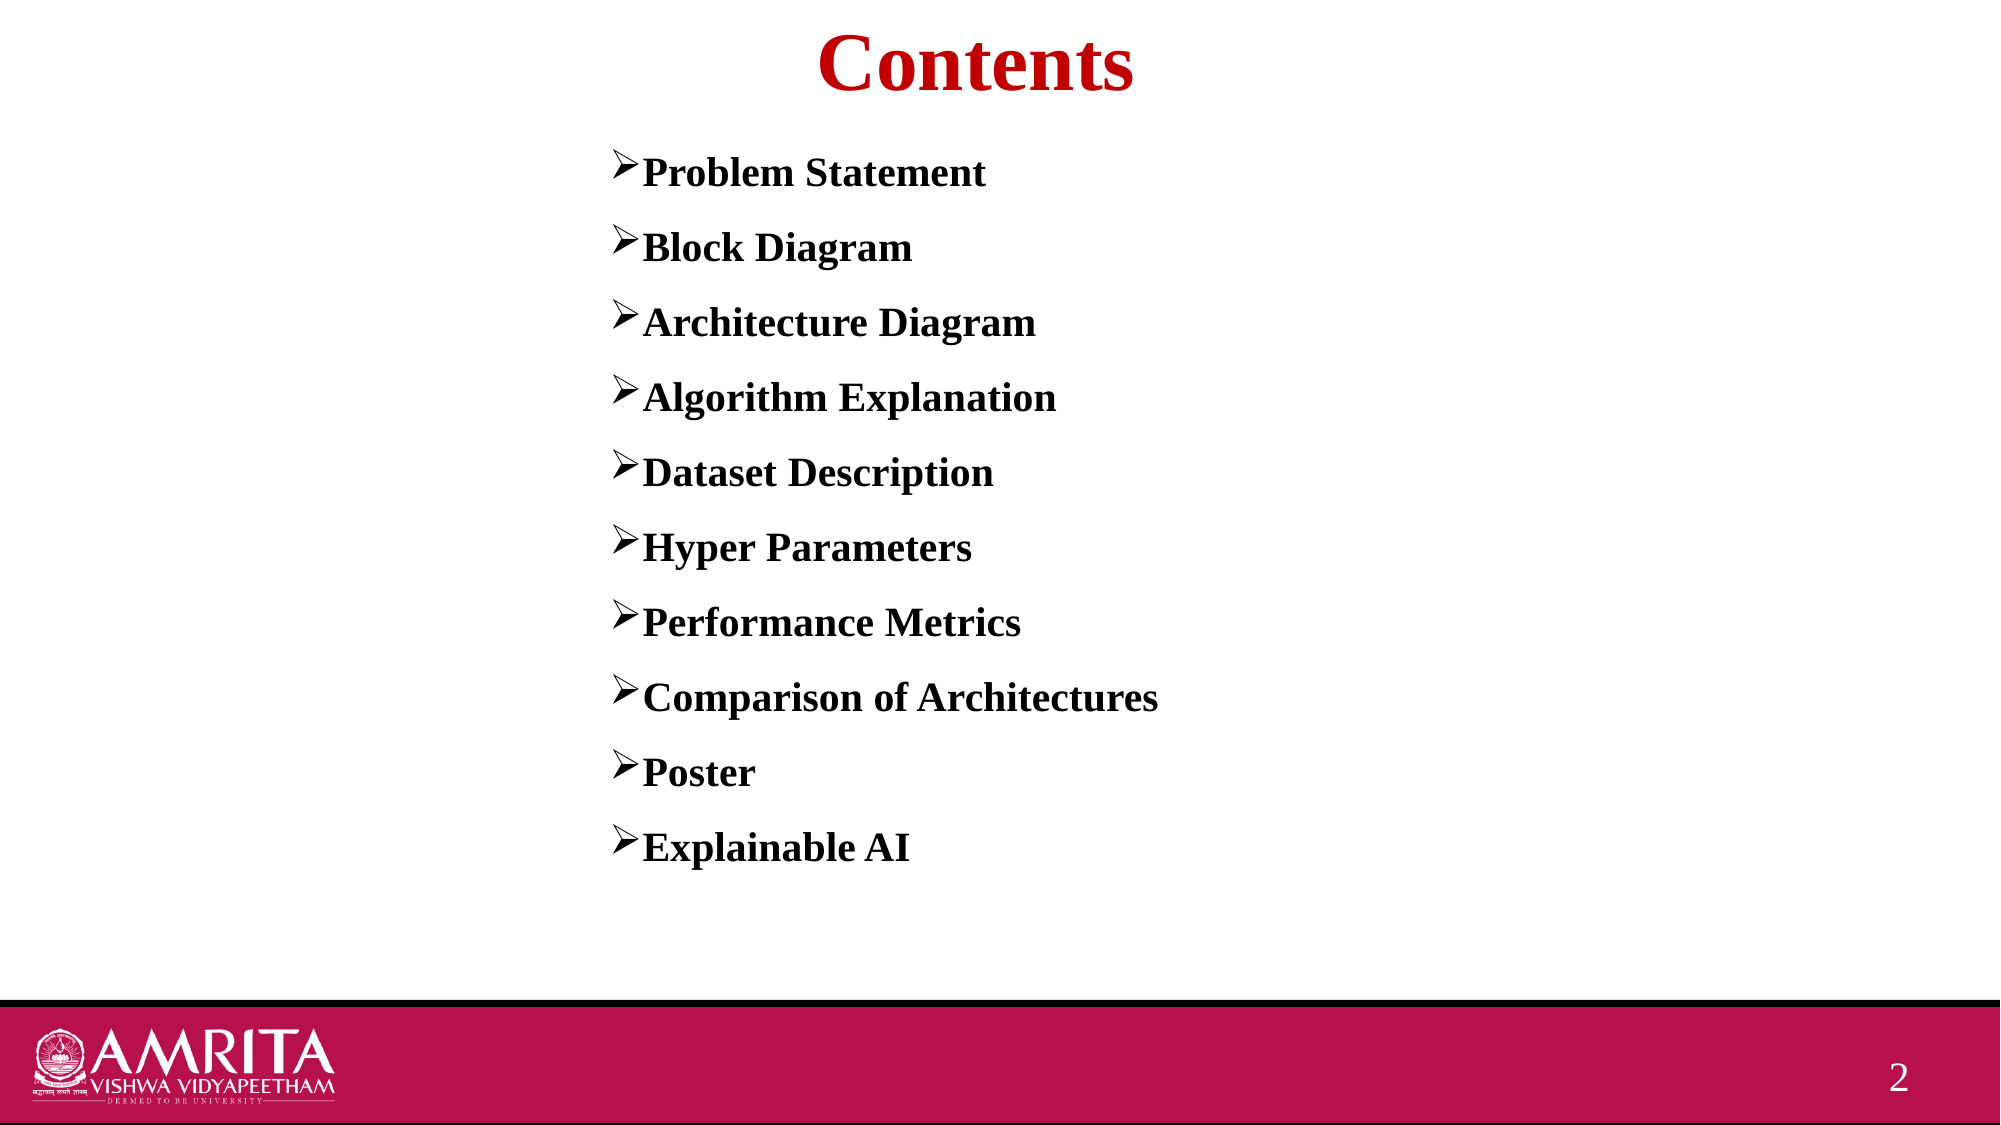

Contents
Problem Statement
Block Diagram
Architecture Diagram
Algorithm Explanation
Dataset Description
Hyper Parameters
Performance Metrics
Comparison of Architectures
Poster
Explainable AI